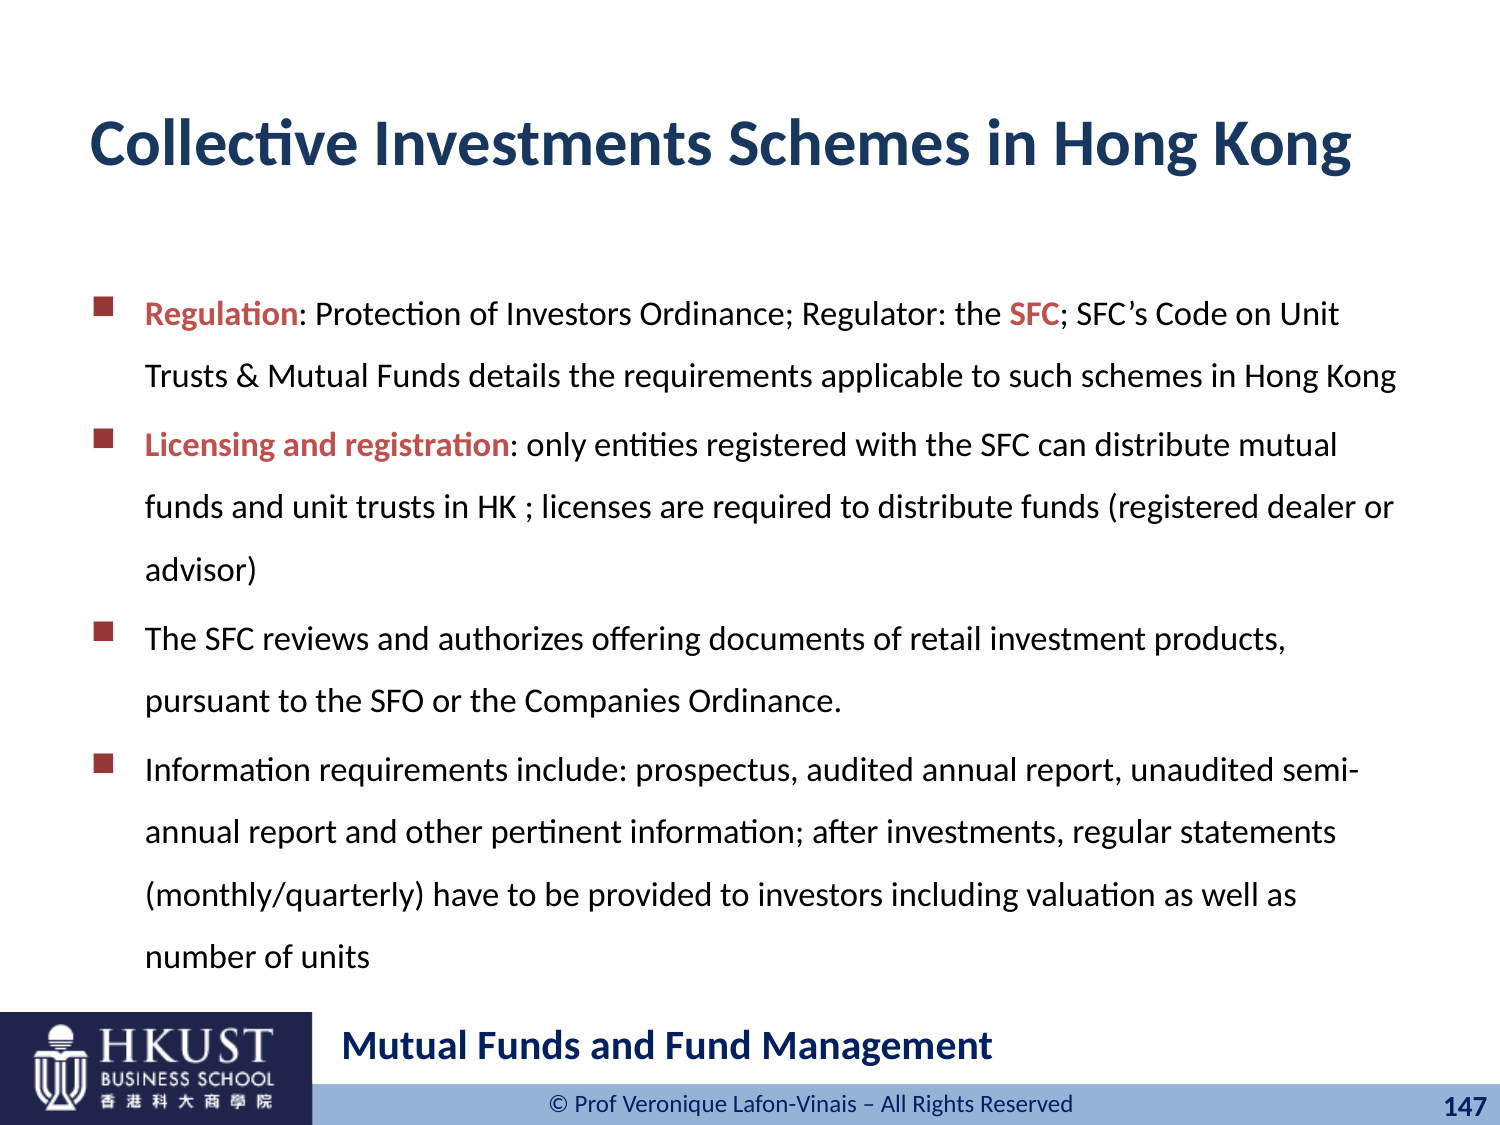

# Collective Investments Schemes in Hong Kong
Regulation: Protection of Investors Ordinance; Regulator: the SFC; SFC’s Code on Unit Trusts & Mutual Funds details the requirements applicable to such schemes in Hong Kong
Licensing and registration: only entities registered with the SFC can distribute mutual funds and unit trusts in HK ; licenses are required to distribute funds (registered dealer or advisor)
The SFC reviews and authorizes offering documents of retail investment products, pursuant to the SFO or the Companies Ordinance.
Information requirements include: prospectus, audited annual report, unaudited semi-annual report and other pertinent information; after investments, regular statements (monthly/quarterly) have to be provided to investors including valuation as well as number of units
Mutual Funds and Fund Management
147